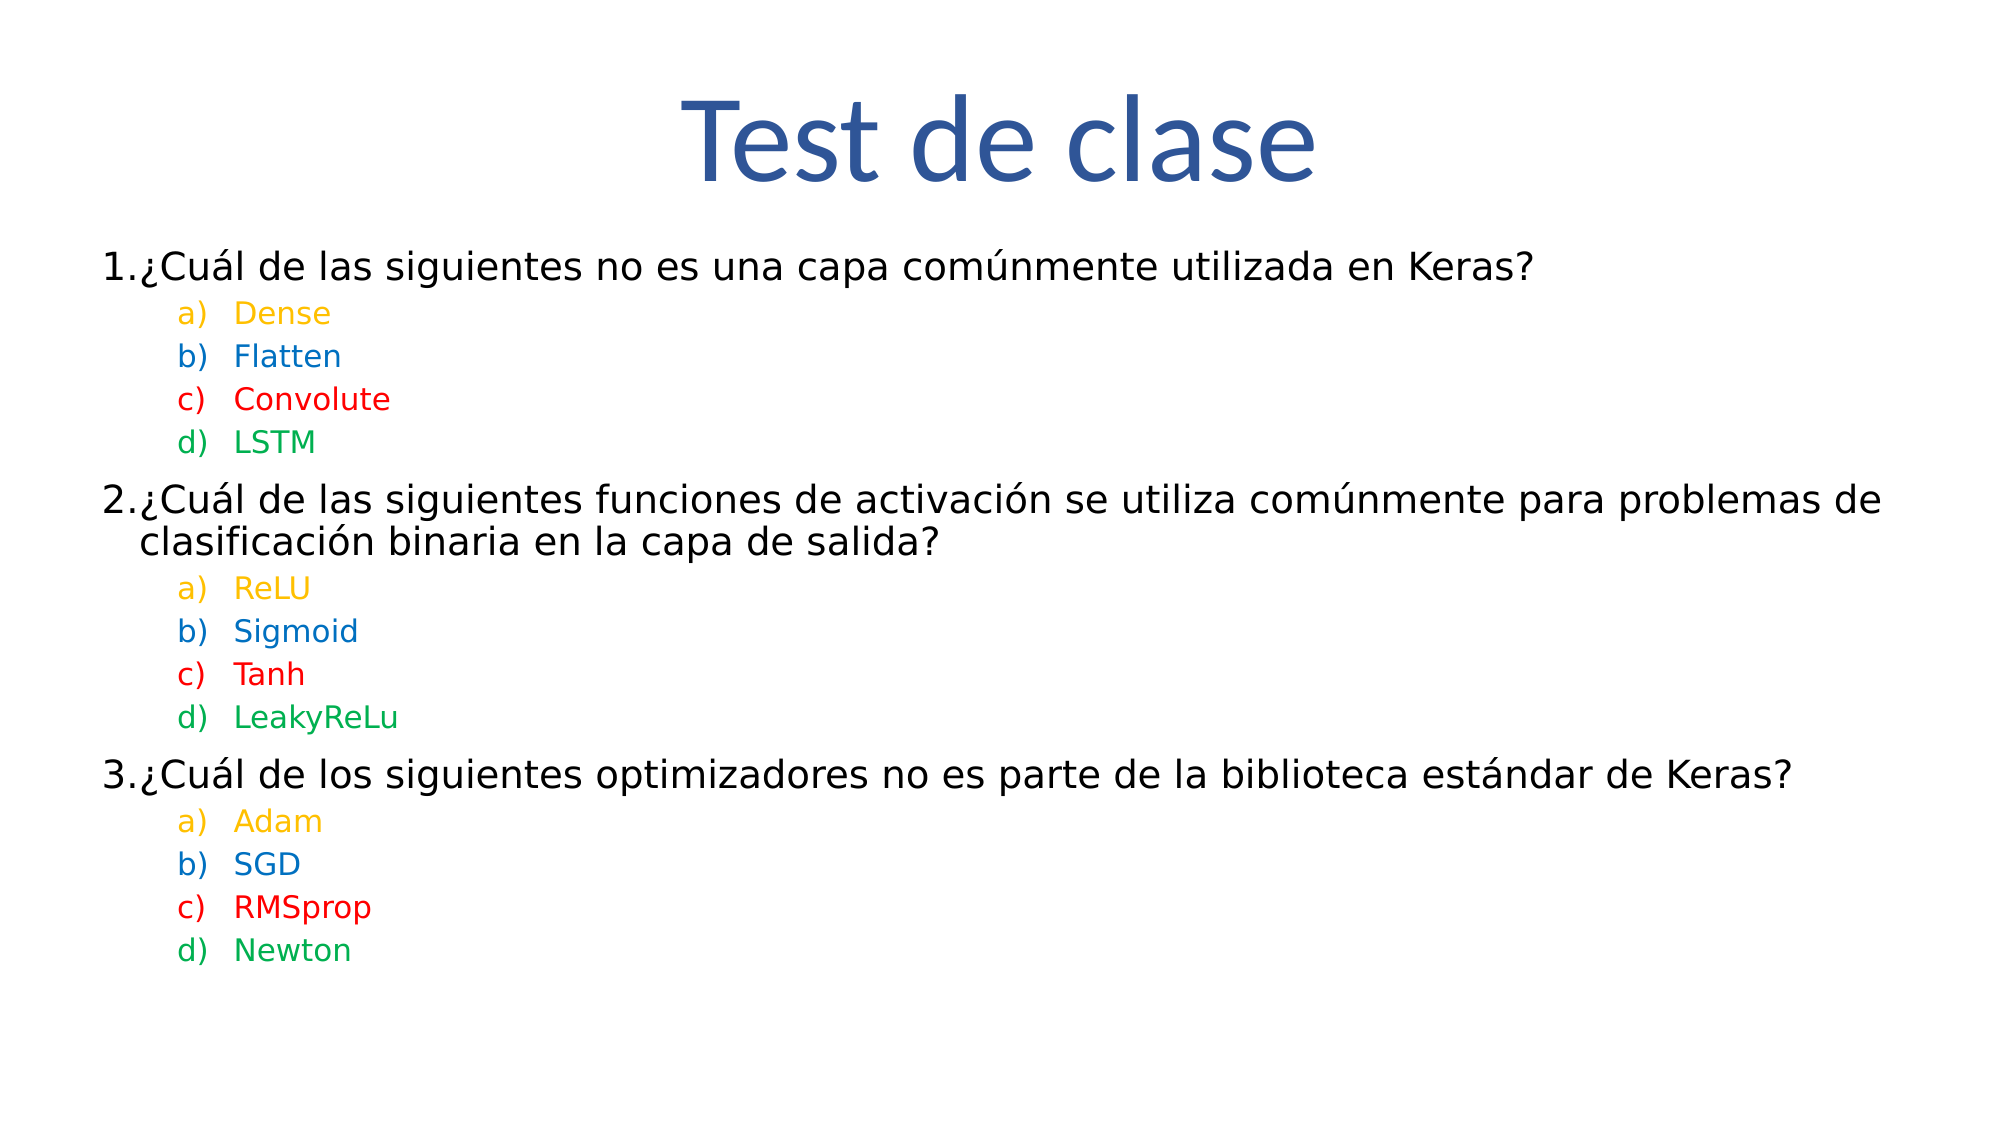

# Test de clase
¿Cuál de las siguientes no es una capa comúnmente utilizada en Keras?
Dense
Flatten
Convolute
LSTM
¿Cuál de las siguientes funciones de activación se utiliza comúnmente para problemas de clasificación binaria en la capa de salida?
ReLU
Sigmoid
Tanh
LeakyReLu
¿Cuál de los siguientes optimizadores no es parte de la biblioteca estándar de Keras?
Adam
SGD
RMSprop
Newton